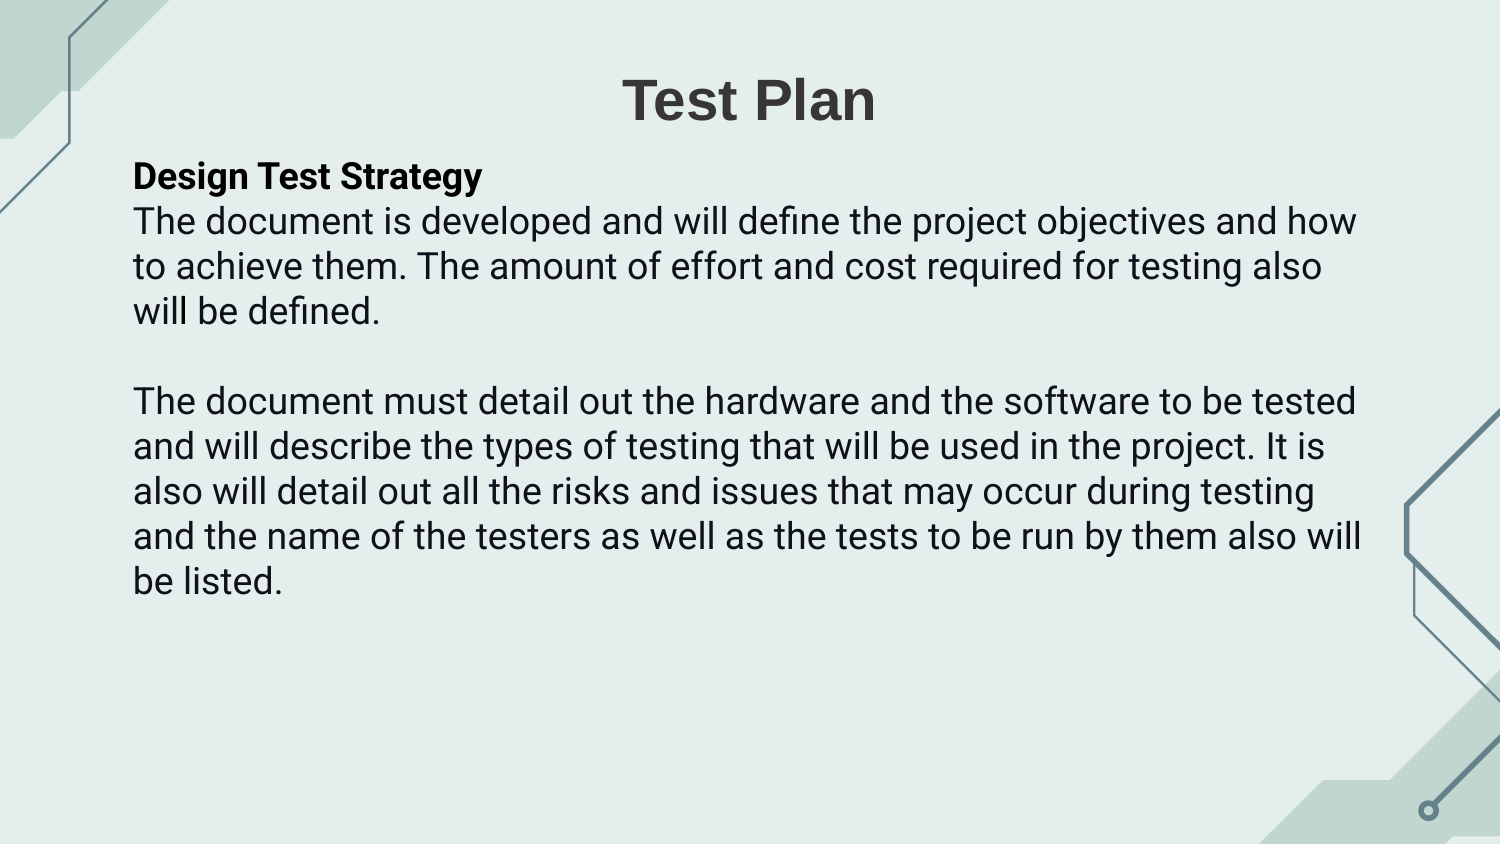

# Test Plan
Design Test Strategy
The document is developed and will define the project objectives and how to achieve them. The amount of effort and cost required for testing also will be defined.

The document must detail out the hardware and the software to be tested and will describe the types of testing that will be used in the project. It is also will detail out all the risks and issues that may occur during testing and the name of the testers as well as the tests to be run by them also will be listed.